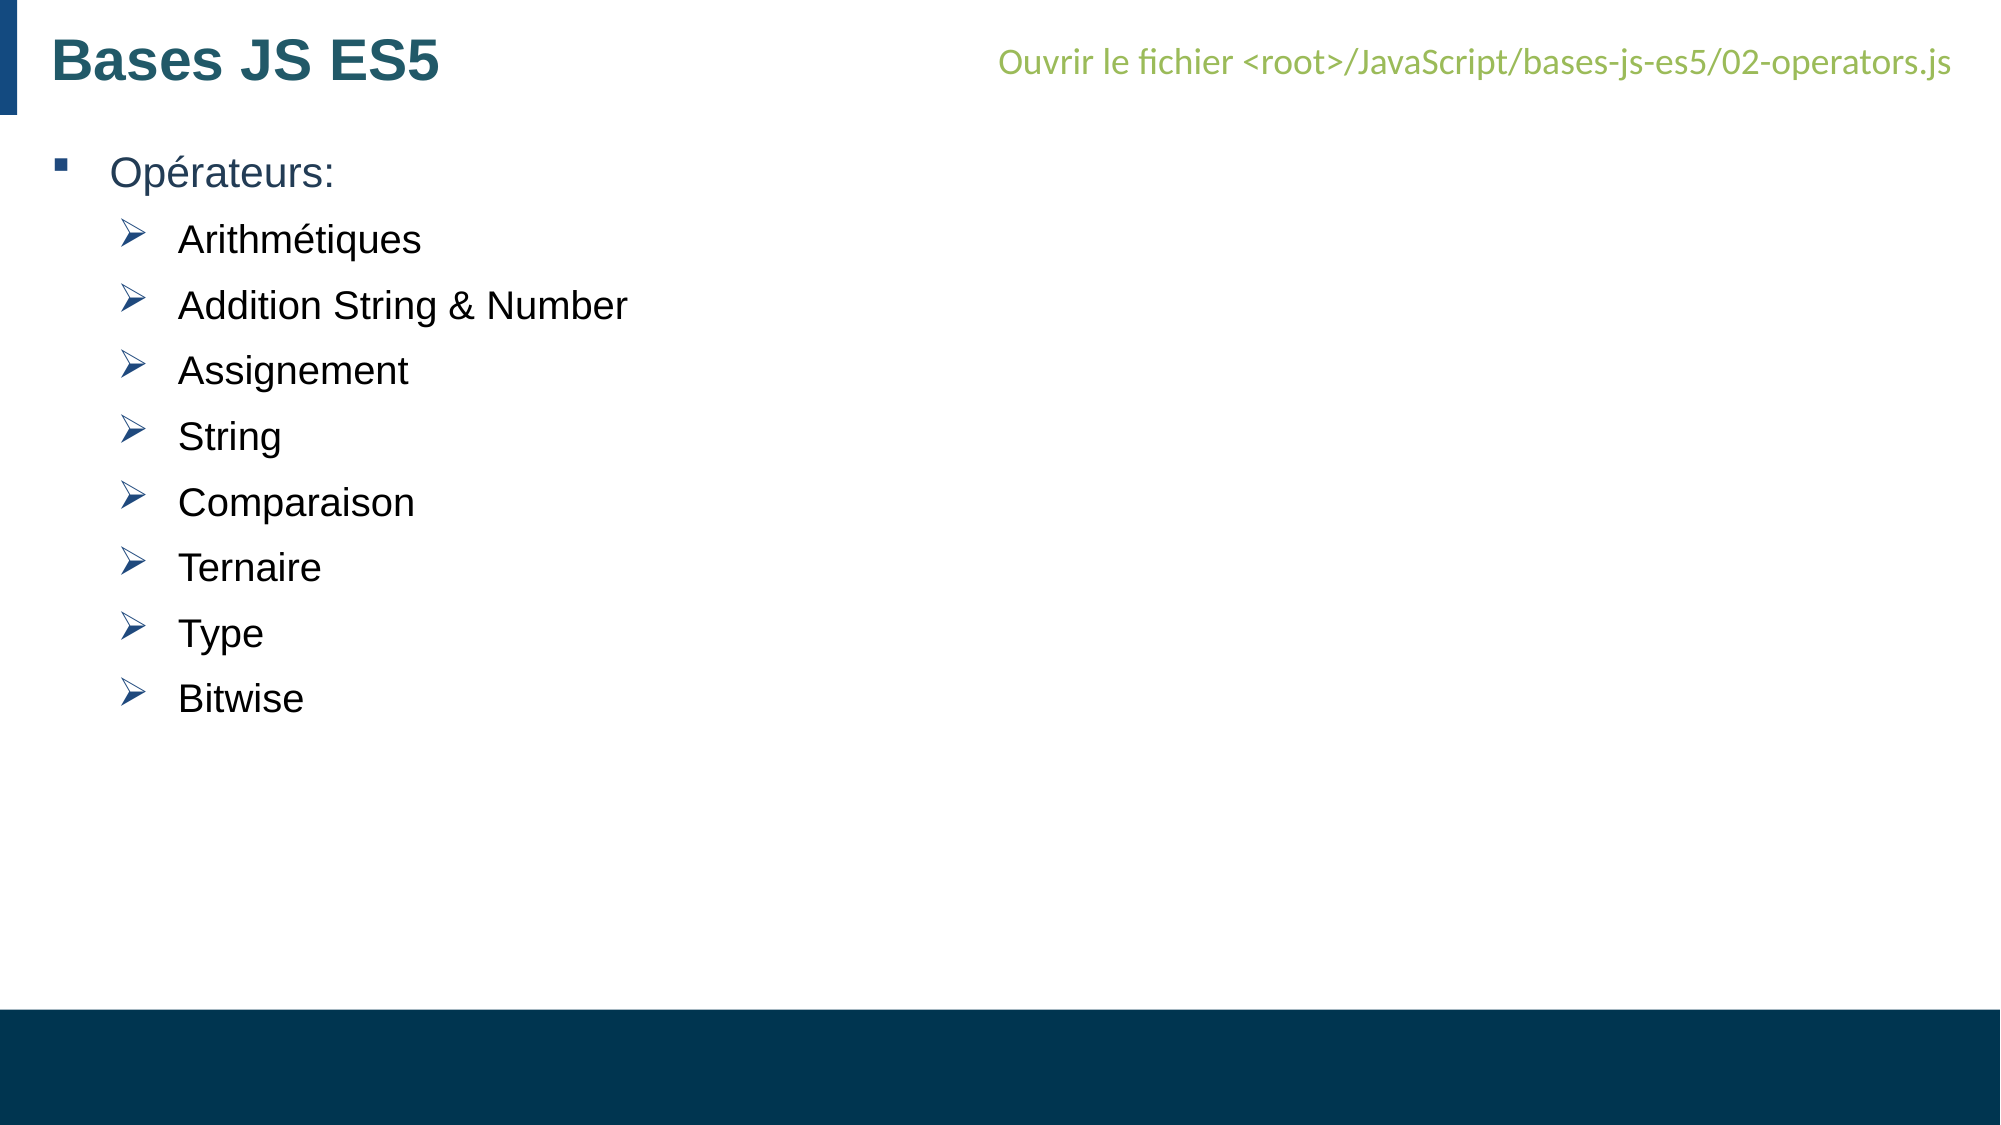

# Bases JS ES5
Ouvrir le fichier <root>/JavaScript/bases-js-es5/02-operators.js
Opérateurs:
Arithmétiques
Addition String & Number
Assignement
String
Comparaison
Ternaire
Type
Bitwise